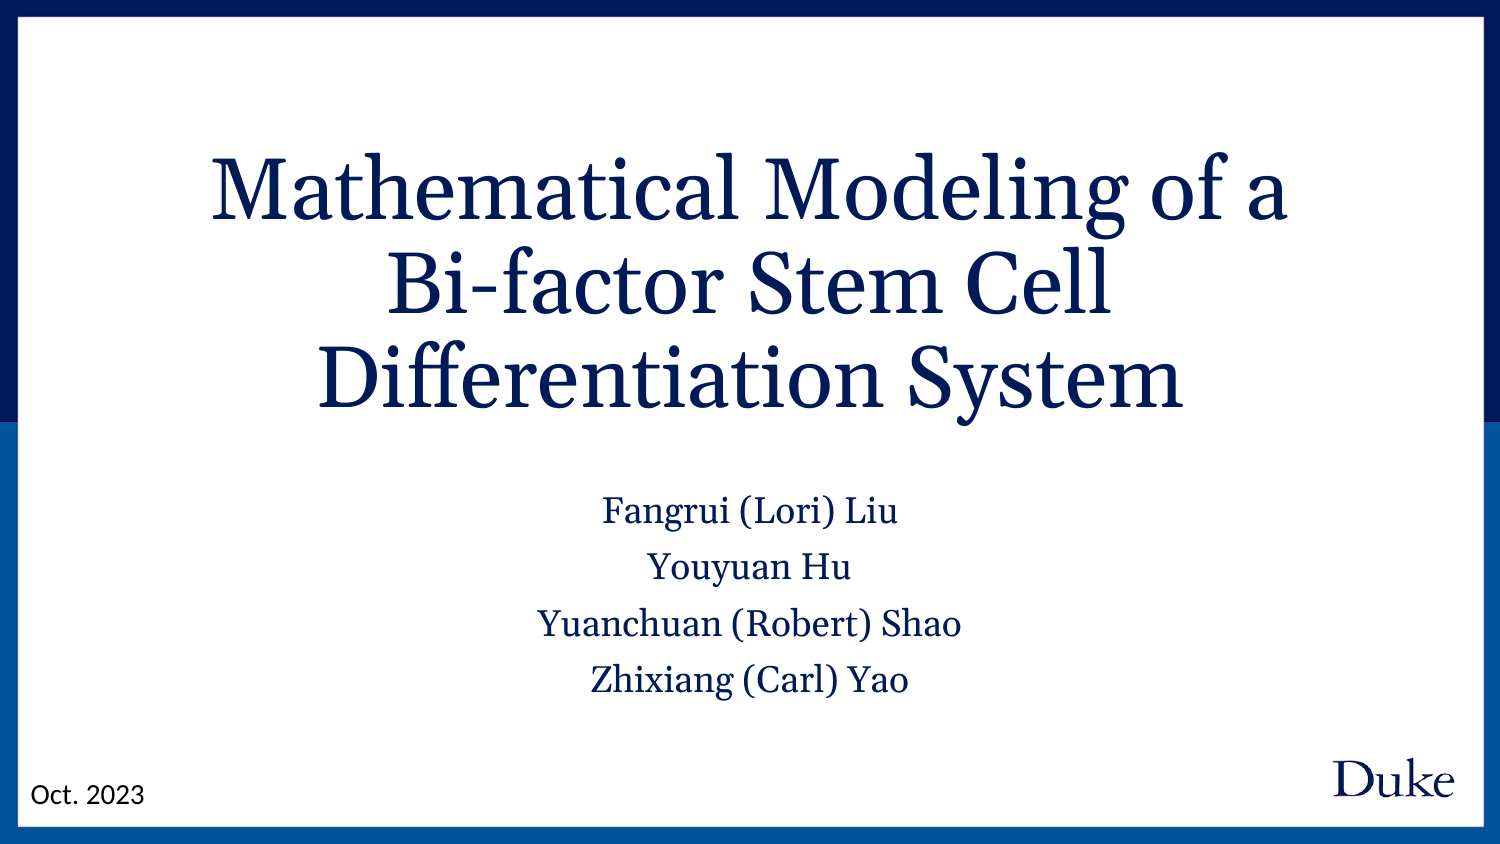

# Mathematical Modeling of a Bi-factor Stem Cell Differentiation System
Fangrui (Lori) Liu
Youyuan Hu
Yuanchuan (Robert) Shao
Zhixiang (Carl) Yao
Oct. 2023